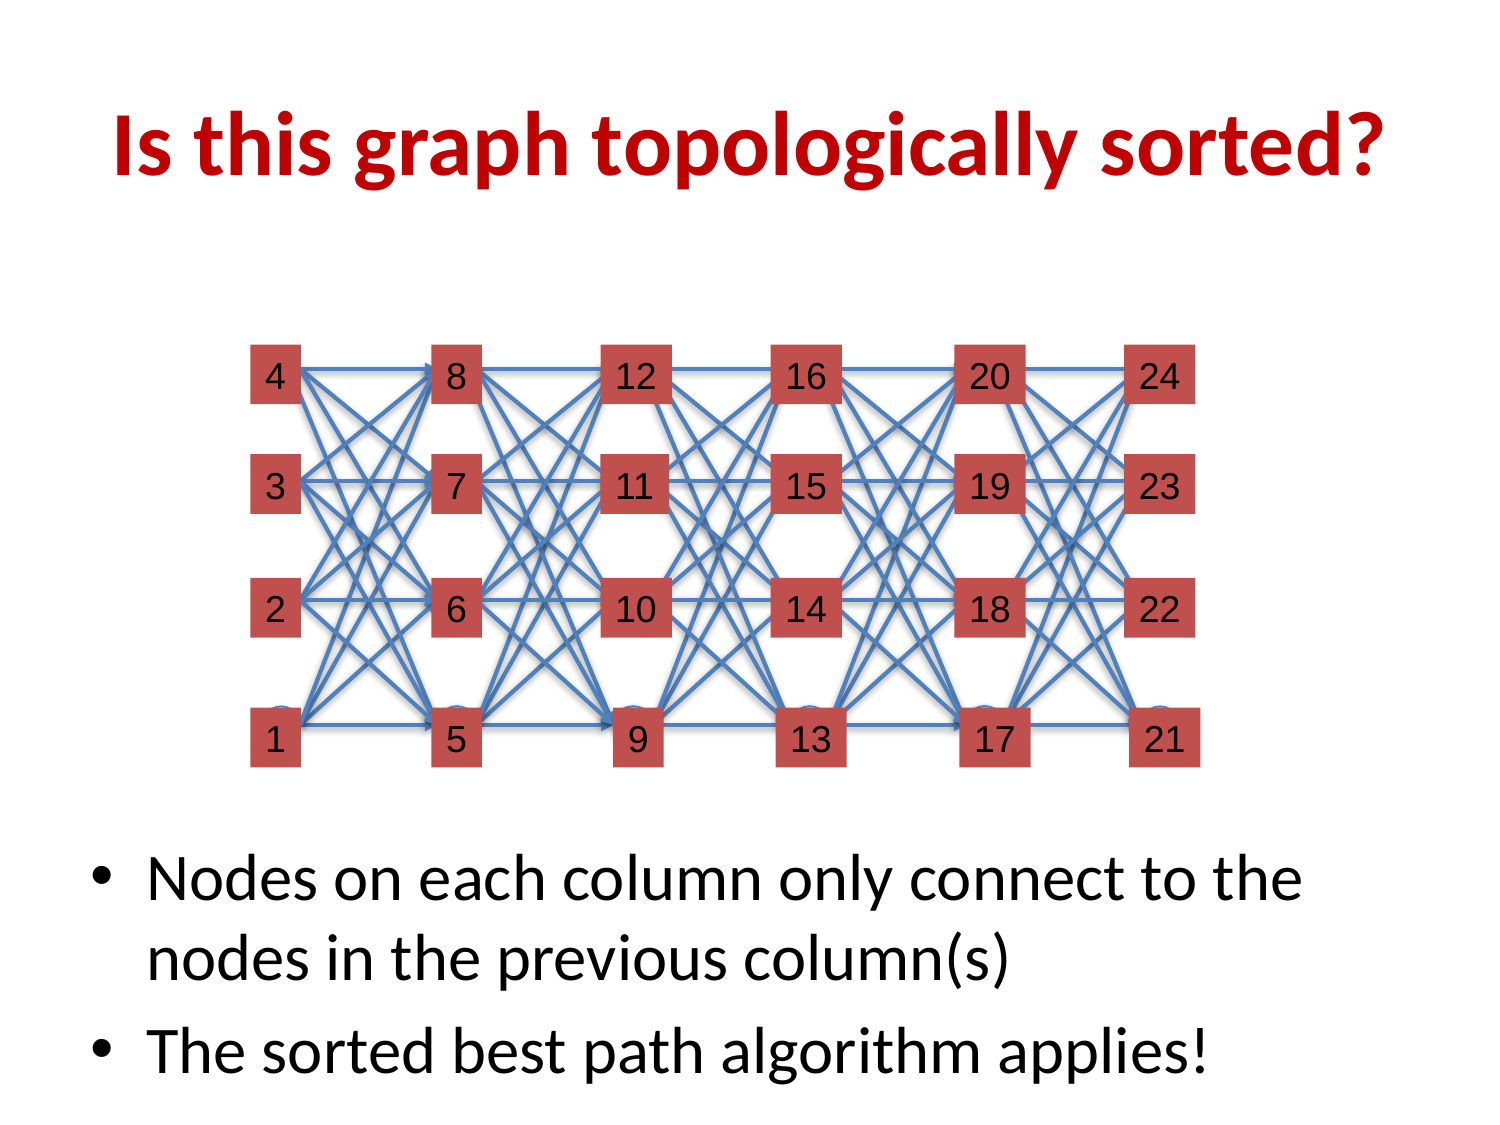

# Is this graph topologically sorted?
4
8
12
16
20
24

3
7
11
15
19
23

2
6
10
14
18
22

1
5
9
13
17
21
Nodes on each column only connect to the nodes in the previous column(s)
The sorted best path algorithm applies!